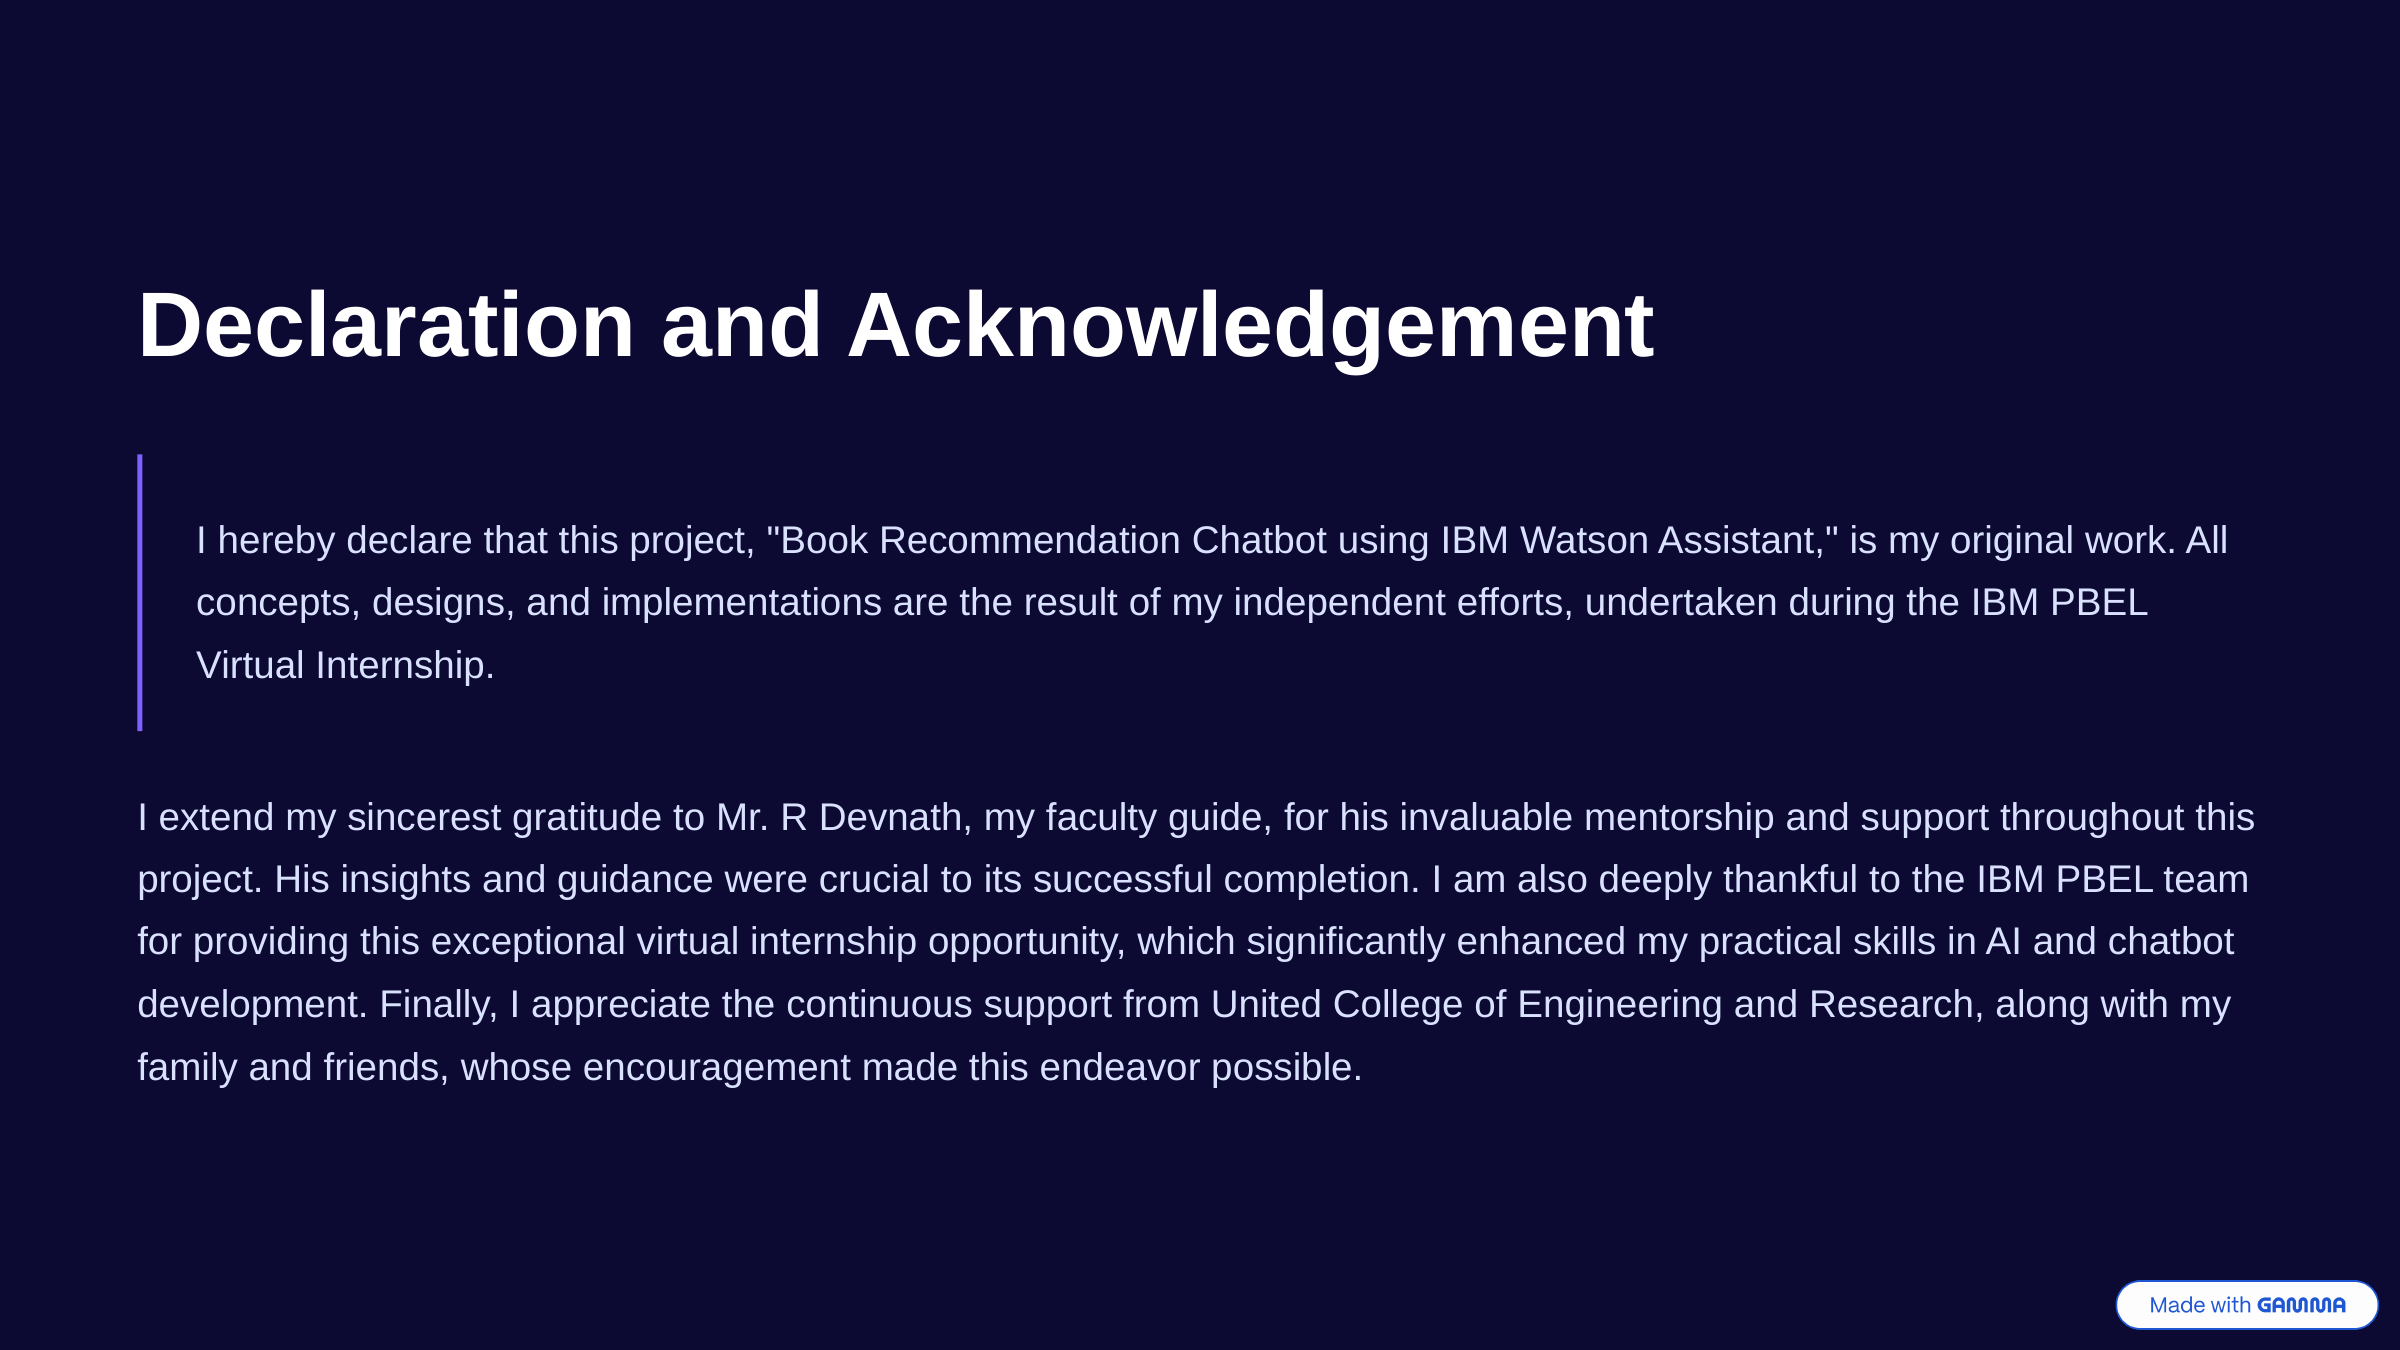

Declaration and Acknowledgement

I hereby declare that this project, "Book Recommendation Chatbot using IBM Watson Assistant," is my original work. All concepts, designs, and implementations are the result of my independent efforts, undertaken during the IBM PBEL Virtual Internship.
I extend my sincerest gratitude to Mr. R Devnath, my faculty guide, for his invaluable mentorship and support throughout this project. His insights and guidance were crucial to its successful completion. I am also deeply thankful to the IBM PBEL team for providing this exceptional virtual internship opportunity, which significantly enhanced my practical skills in AI and chatbot development. Finally, I appreciate the continuous support from United College of Engineering and Research, along with my family and friends, whose encouragement made this endeavor possible.